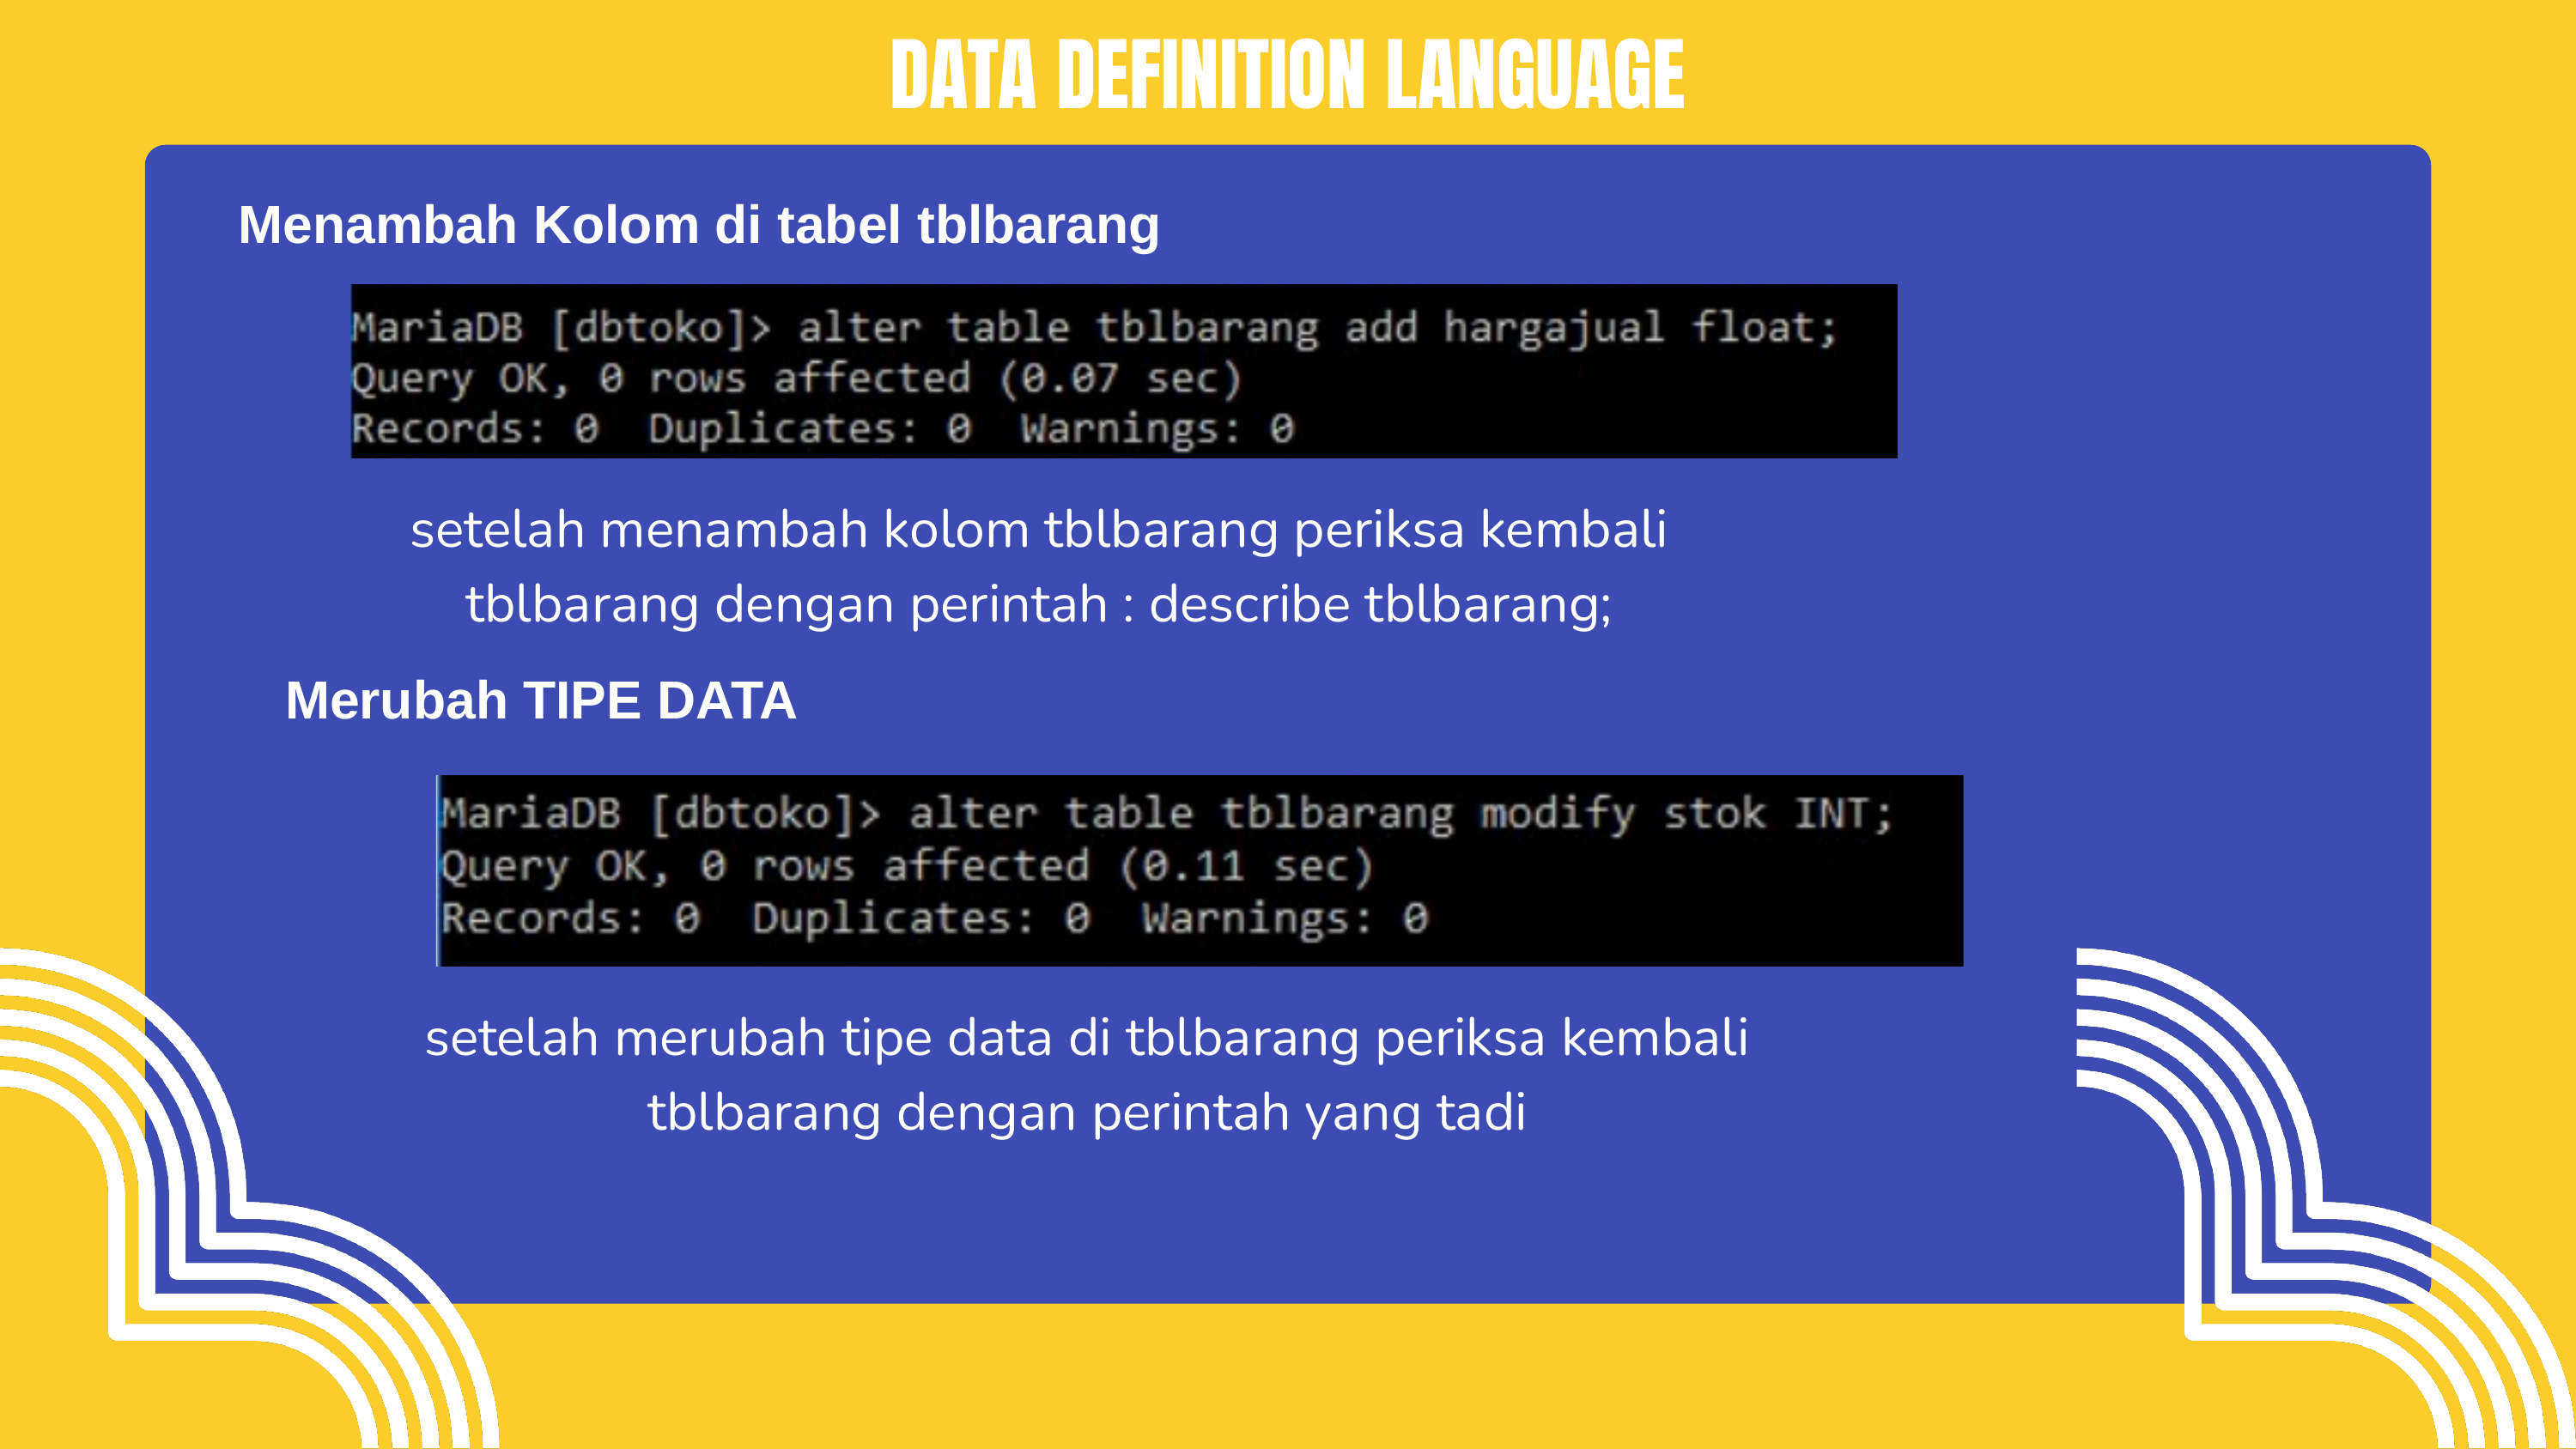

DATA DEFINITION LANGUAGE

Menambah Kolom di tabel tblbarang

setelah menambah kolom tblbarang periksa kembali tblbarang dengan perintah : describe tblbarang;
Merubah TIPE DATA

setelah merubah tipe data di tblbarang periksa kembali tblbarang dengan perintah yang tadi